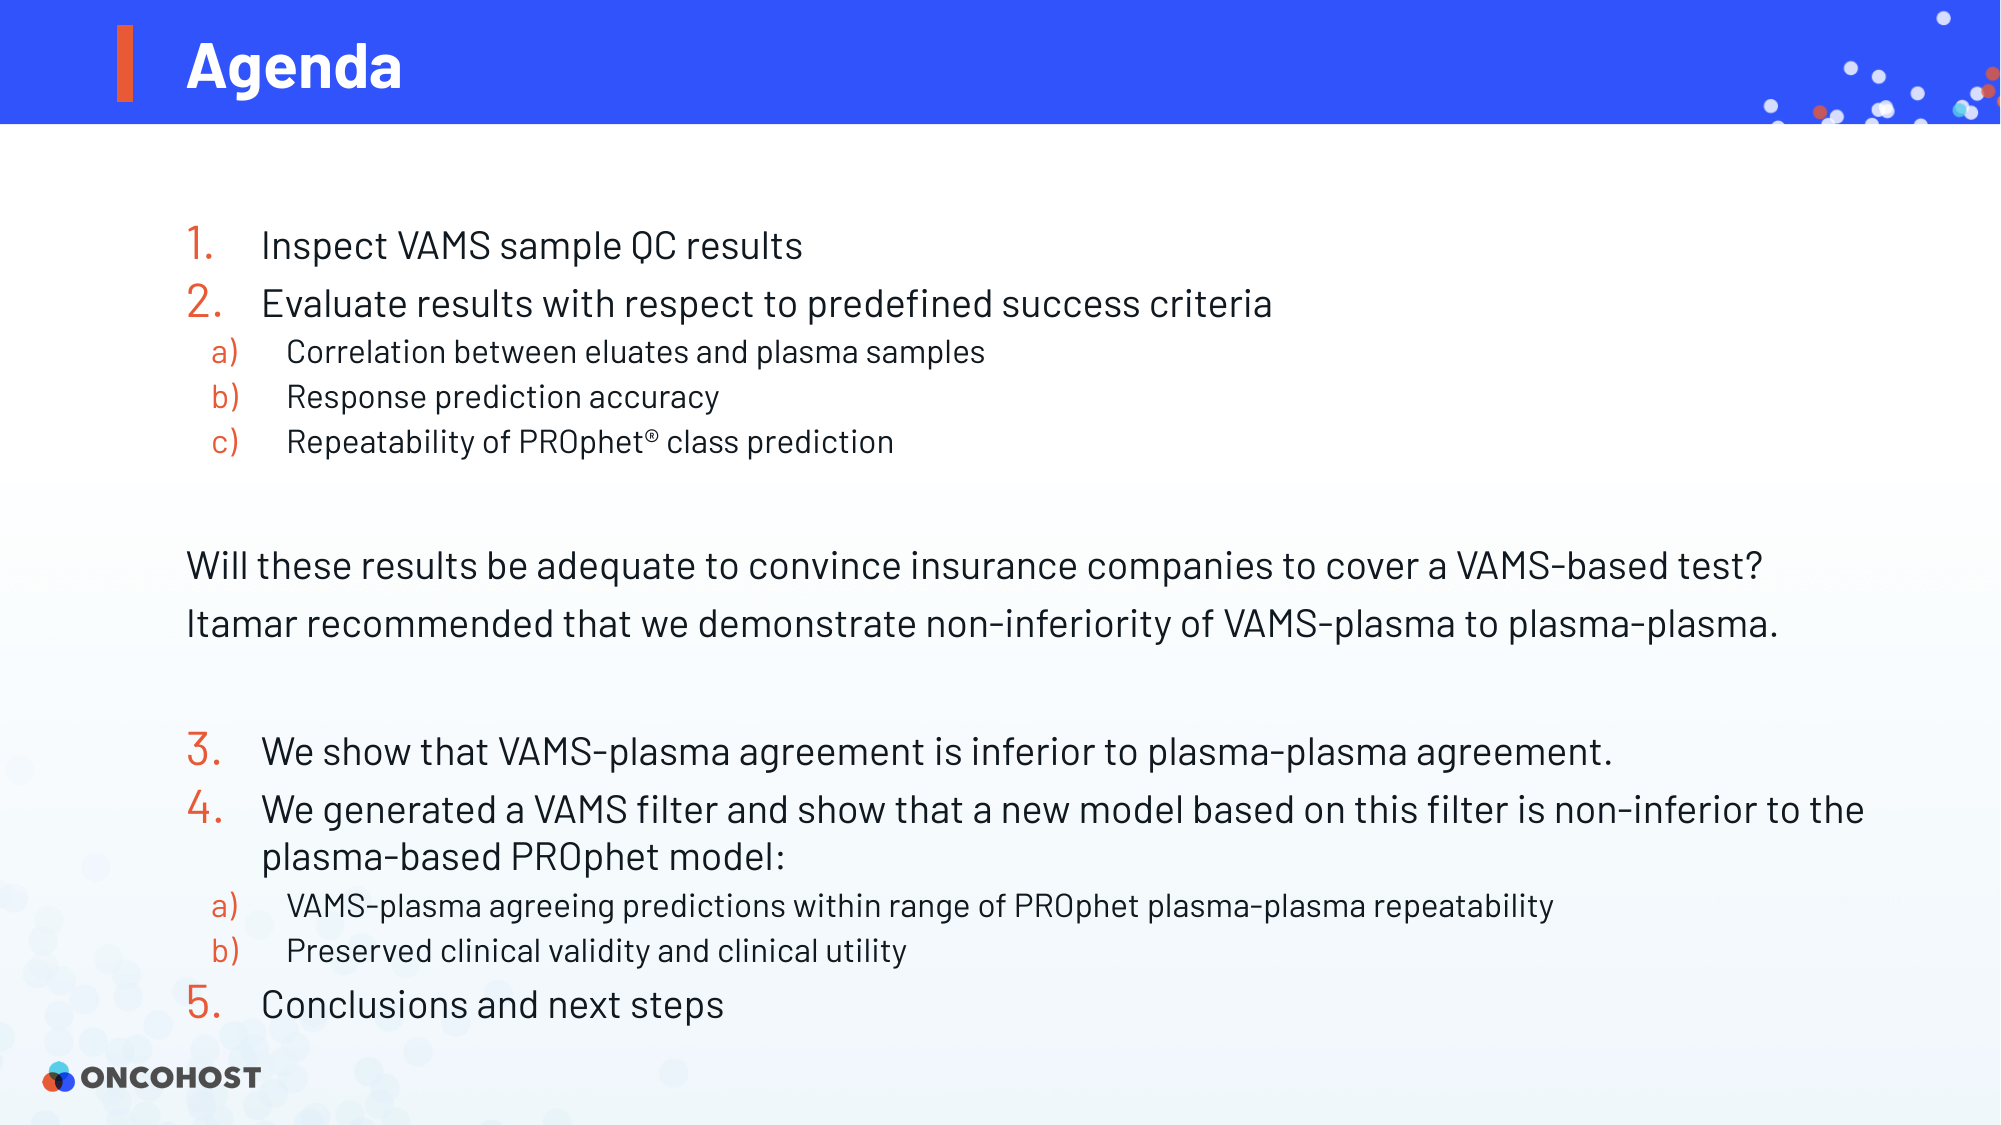

# Agenda
Inspect VAMS sample QC results
Evaluate results with respect to predefined success criteria
Correlation between eluates and plasma samples
Response prediction accuracy
Repeatability of PROphet® class prediction

Will these results be adequate to convince insurance companies to cover a VAMS-based test?
Itamar recommended that we demonstrate non-inferiority of VAMS-plasma to plasma-plasma.

We show that VAMS-plasma agreement is inferior to plasma-plasma agreement.
We generated a VAMS filter and show that a new model based on this filter is non-inferior to the plasma-based PROphet model:
VAMS-plasma agreeing predictions within range of PROphet plasma-plasma repeatability
Preserved clinical validity and clinical utility
Conclusions and next steps